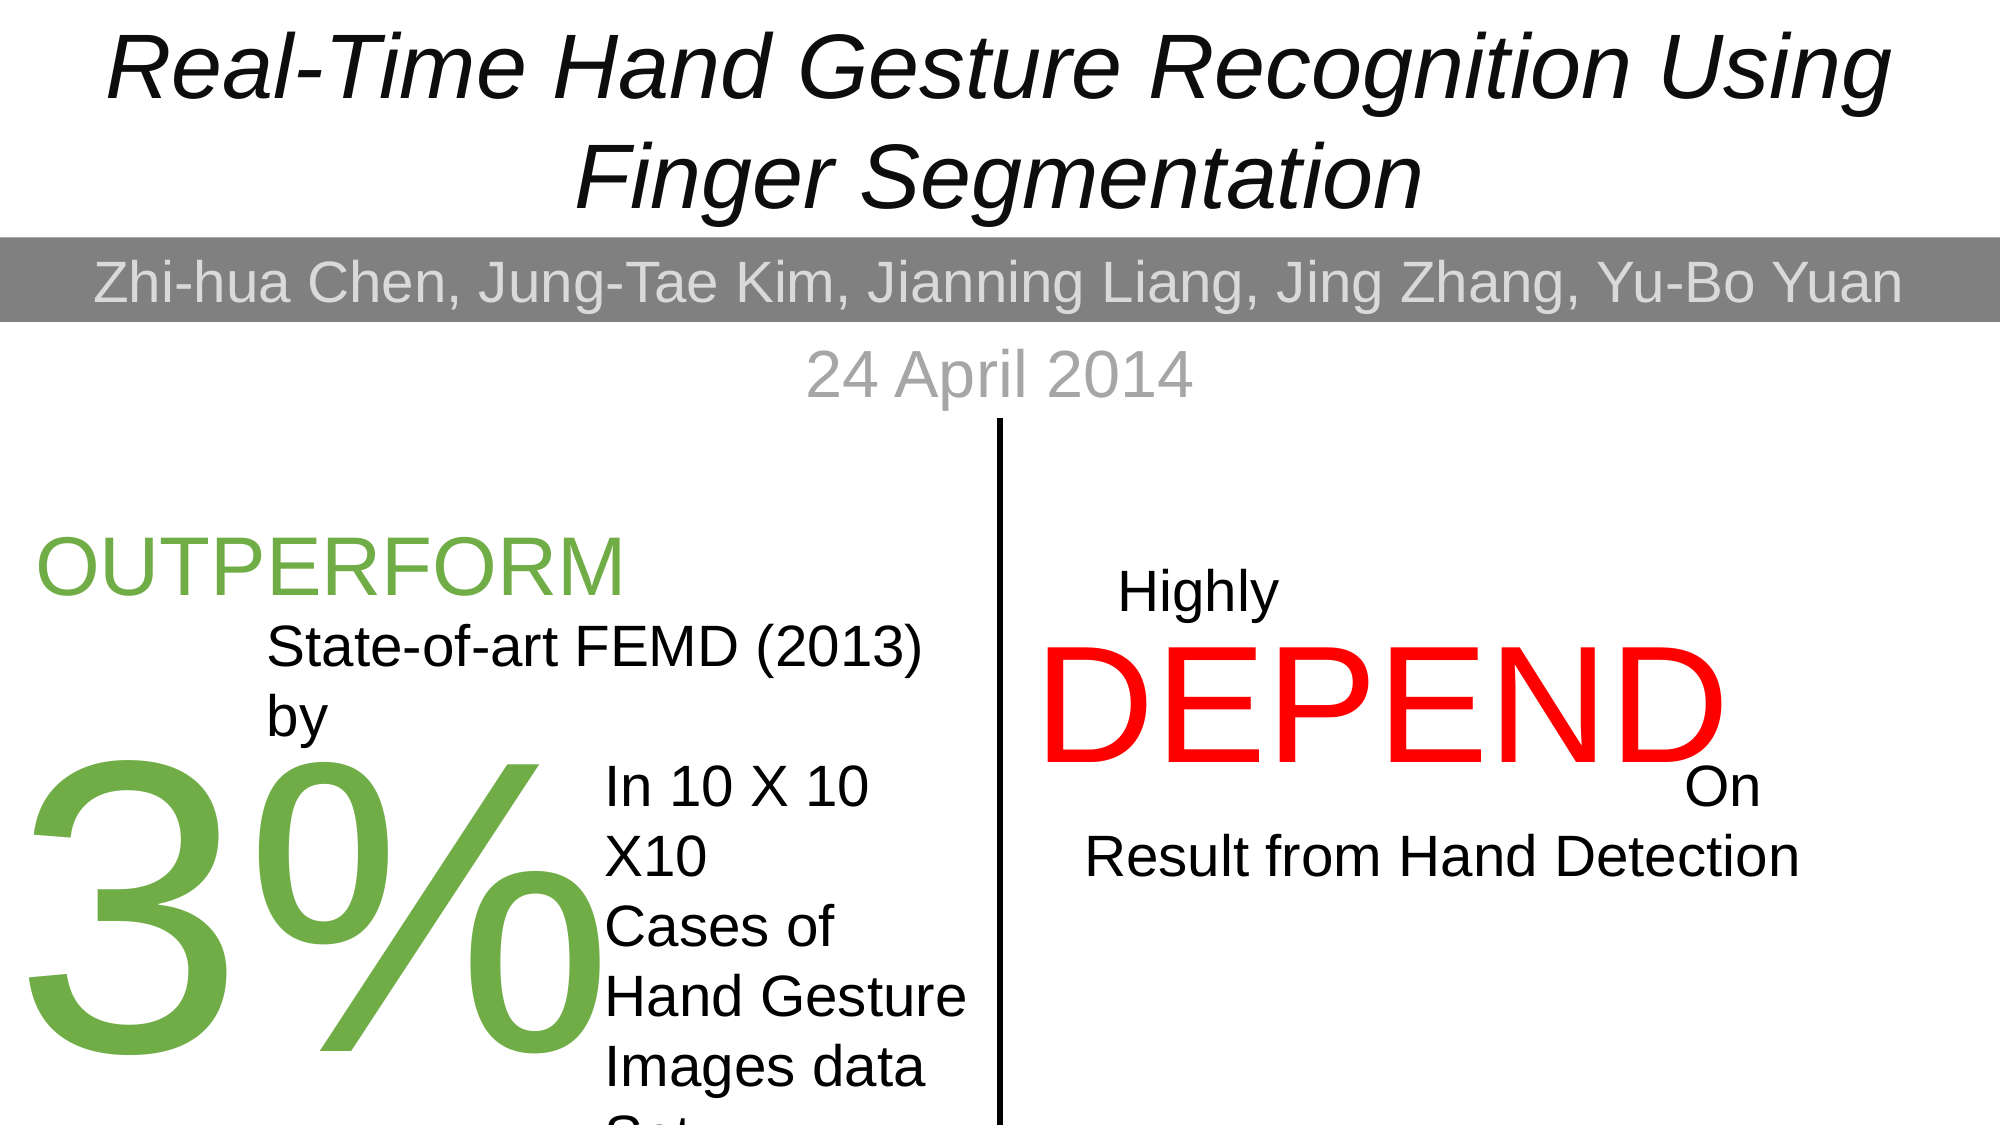

Real-Time Hand Gesture Recognition Using
Finger Segmentation
Zhi-hua Chen, Jung-Tae Kim, Jianning Liang, Jing Zhang, Yu-Bo Yuan
24 April 2014
OUTPERFORM
Highly
DEPEND
State-of-art FEMD (2013)
by
3%
In 10 X 10 X10
Cases of Hand Gesture Images data Set
				On
Result from Hand Detection